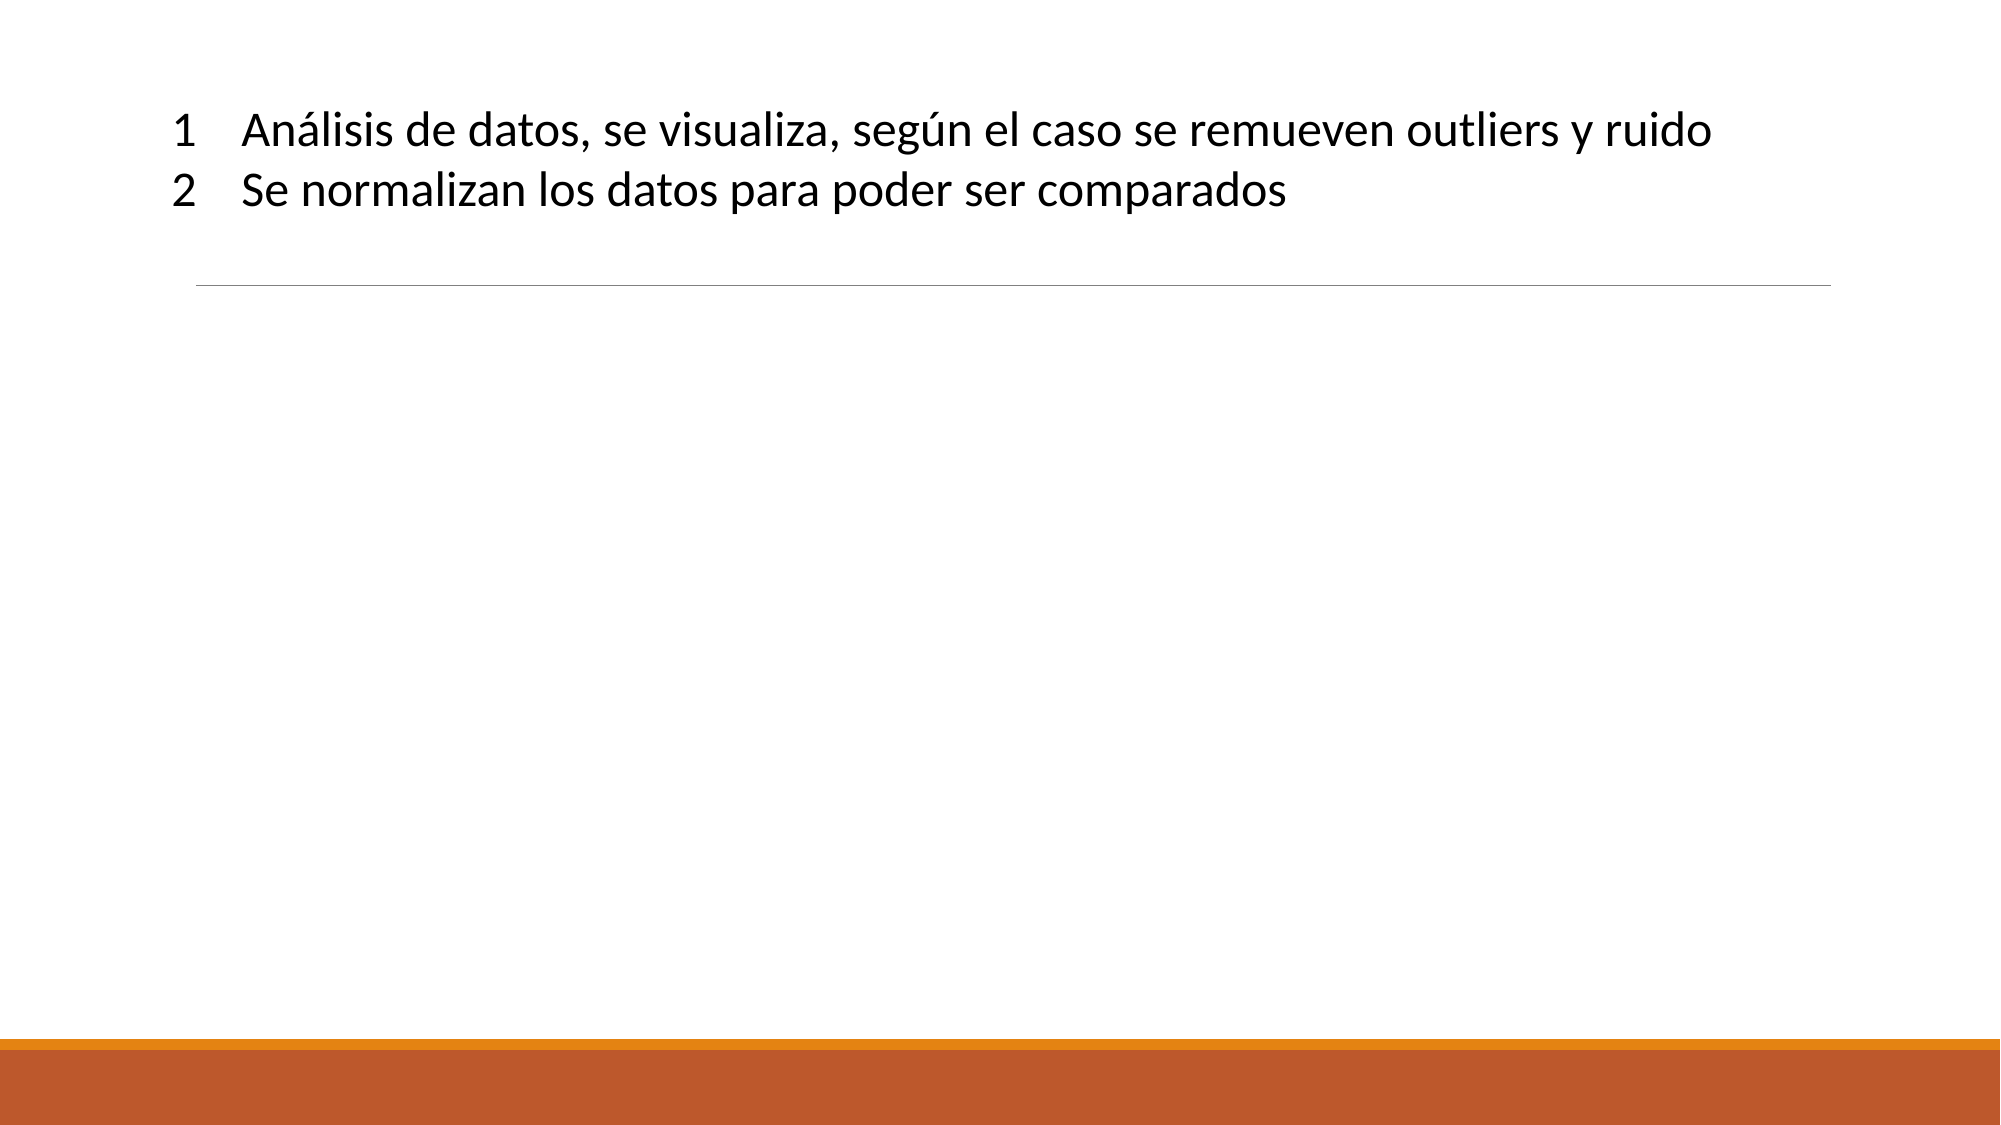

1    Análisis de datos, se visualiza, según el caso se remueven outliers y ruido
2    Se normalizan los datos para poder ser comparados